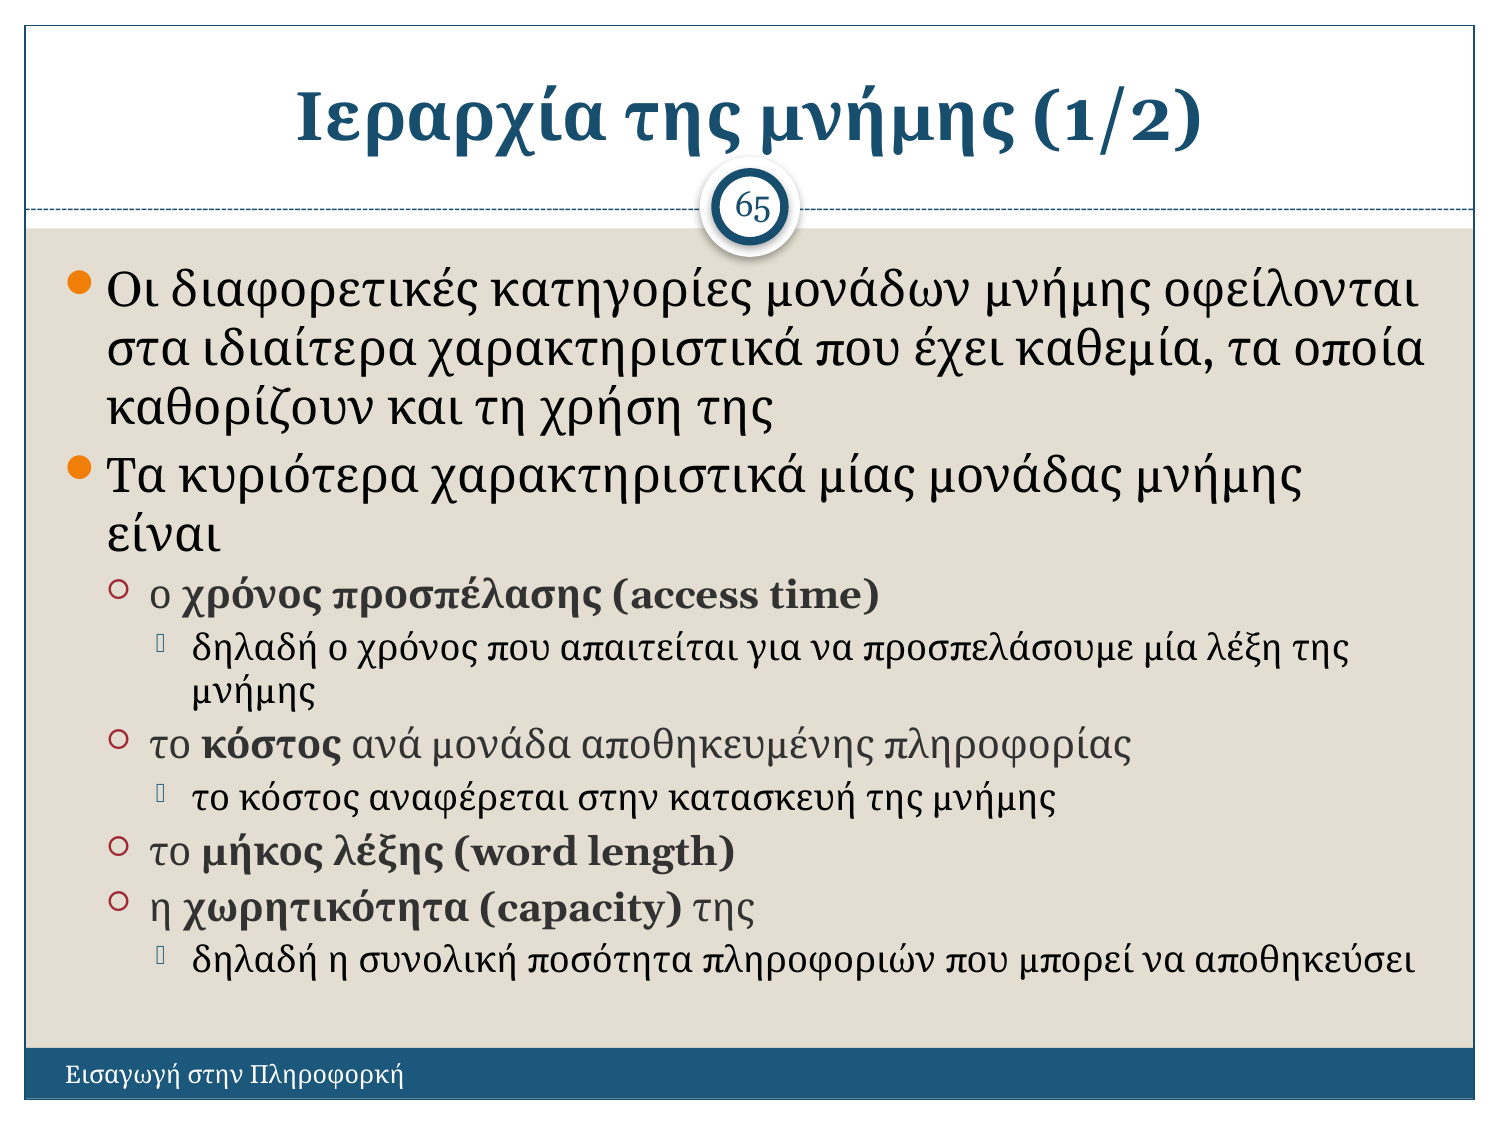

# Ιεραρχία της μνήμης (1/2)
65
Οι διαφορετικές κατηγορίες μονάδων μνήμης οφείλονται στα ιδιαίτερα χαρακτηριστικά που έχει καθεμία, τα οποία καθορίζουν και τη χρήση της
Τα κυριότερα χαρακτηριστικά μίας μονάδας μνήμης είναι
ο χρόνος προσπέλασης (access time)
δηλαδή ο χρόνος που απαιτείται για να προσπελάσουμε μία λέξη της μνήμης
το κόστος ανά μονάδα αποθηκευμένης πληροφορίας
το κόστος αναφέρεται στην κατασκευή της μνήμης
το μήκος λέξης (word length)
η χωρητικότητα (capacity) της
δηλαδή η συνολική ποσότητα πληροφοριών που μπορεί να αποθηκεύσει
Εισαγωγή στην Πληροφορκή